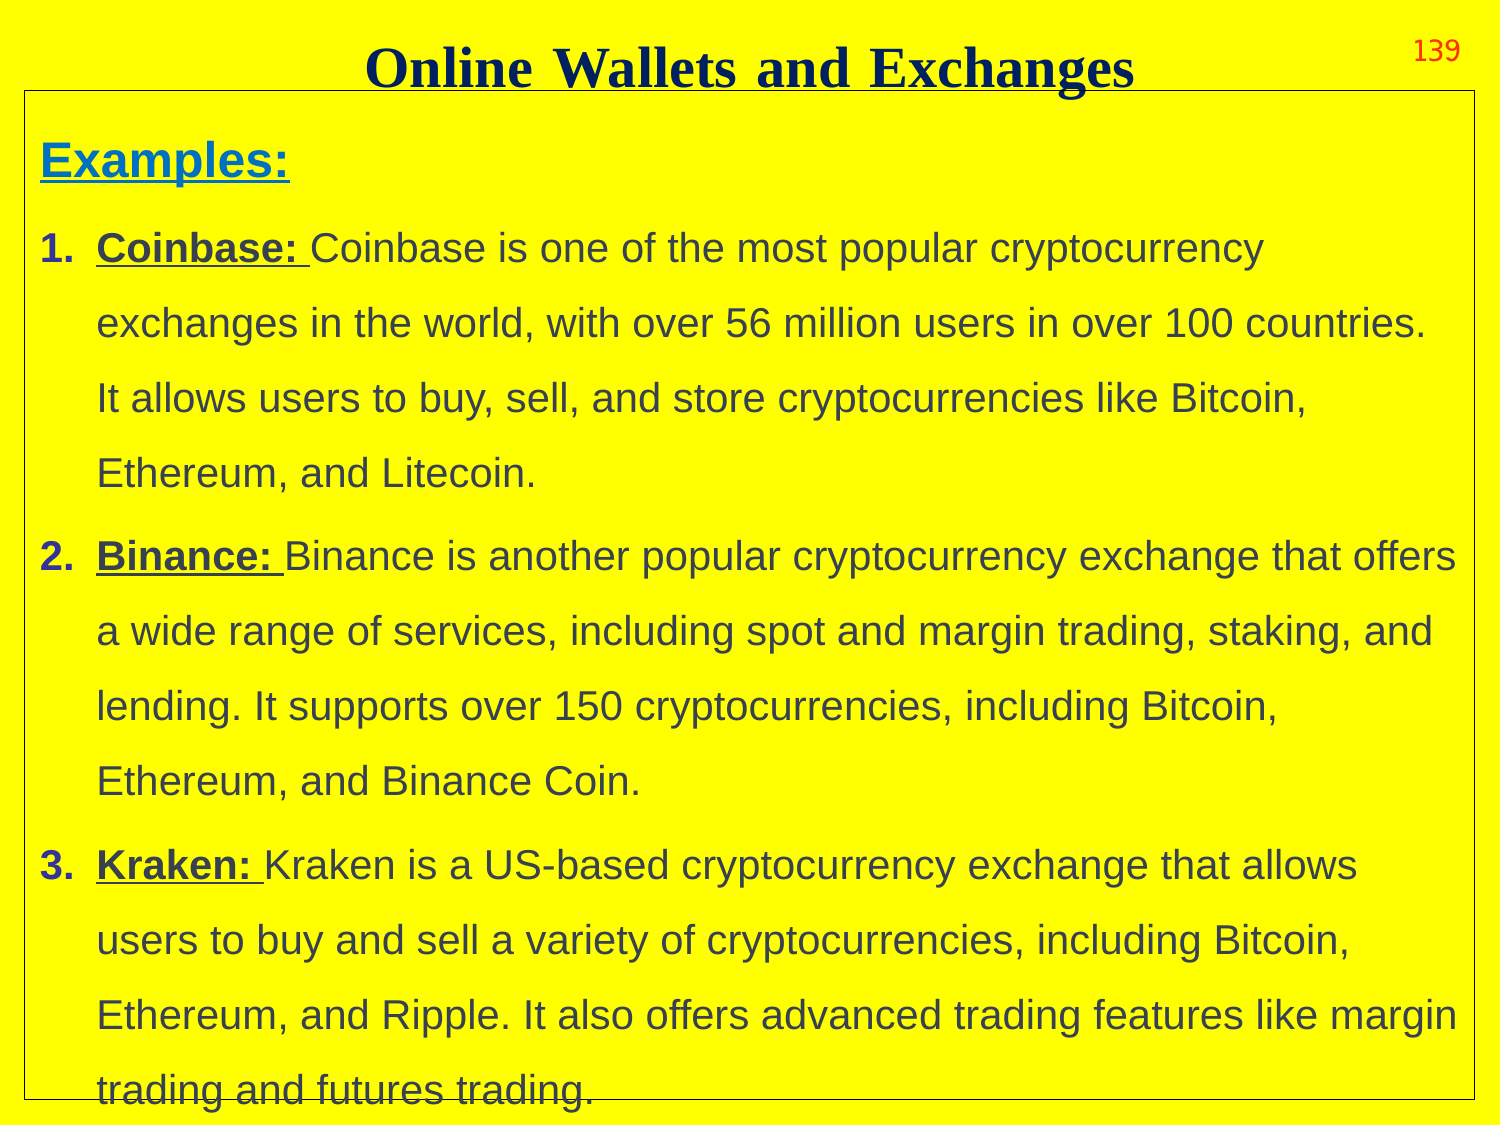

# Online Wallets and Exchanges
139
Examples:
Coinbase: Coinbase is one of the most popular cryptocurrency exchanges in the world, with over 56 million users in over 100 countries. It allows users to buy, sell, and store cryptocurrencies like Bitcoin, Ethereum, and Litecoin.
Binance: Binance is another popular cryptocurrency exchange that offers a wide range of services, including spot and margin trading, staking, and lending. It supports over 150 cryptocurrencies, including Bitcoin, Ethereum, and Binance Coin.
Kraken: Kraken is a US-based cryptocurrency exchange that allows users to buy and sell a variety of cryptocurrencies, including Bitcoin, Ethereum, and Ripple. It also offers advanced trading features like margin trading and futures trading.